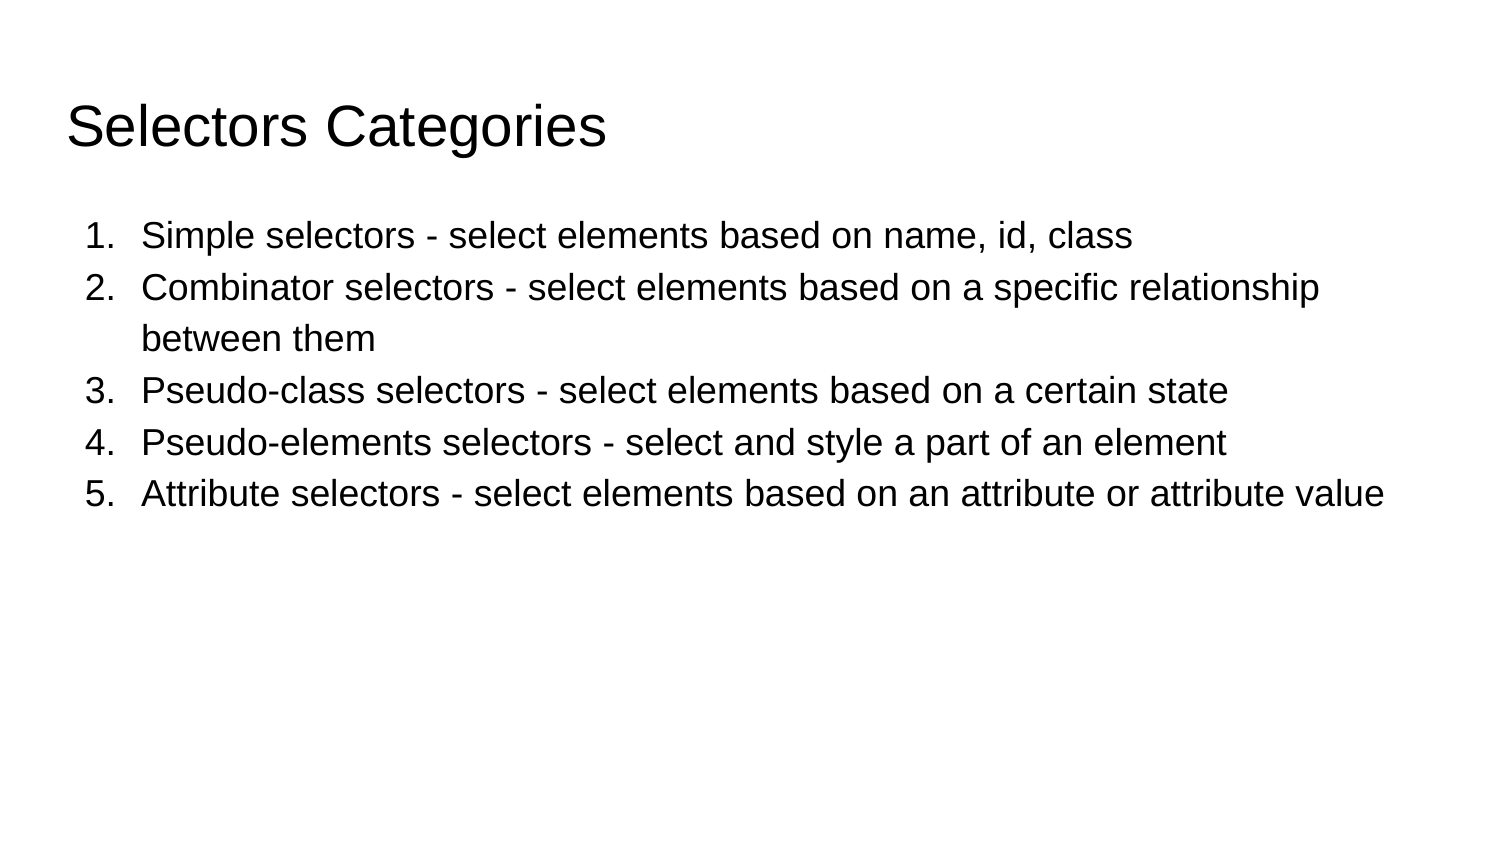

# Selectors Categories
Simple selectors - select elements based on name, id, class
Combinator selectors - select elements based on a specific relationship between them
Pseudo-class selectors - select elements based on a certain state
Pseudo-elements selectors - select and style a part of an element
Attribute selectors - select elements based on an attribute or attribute value